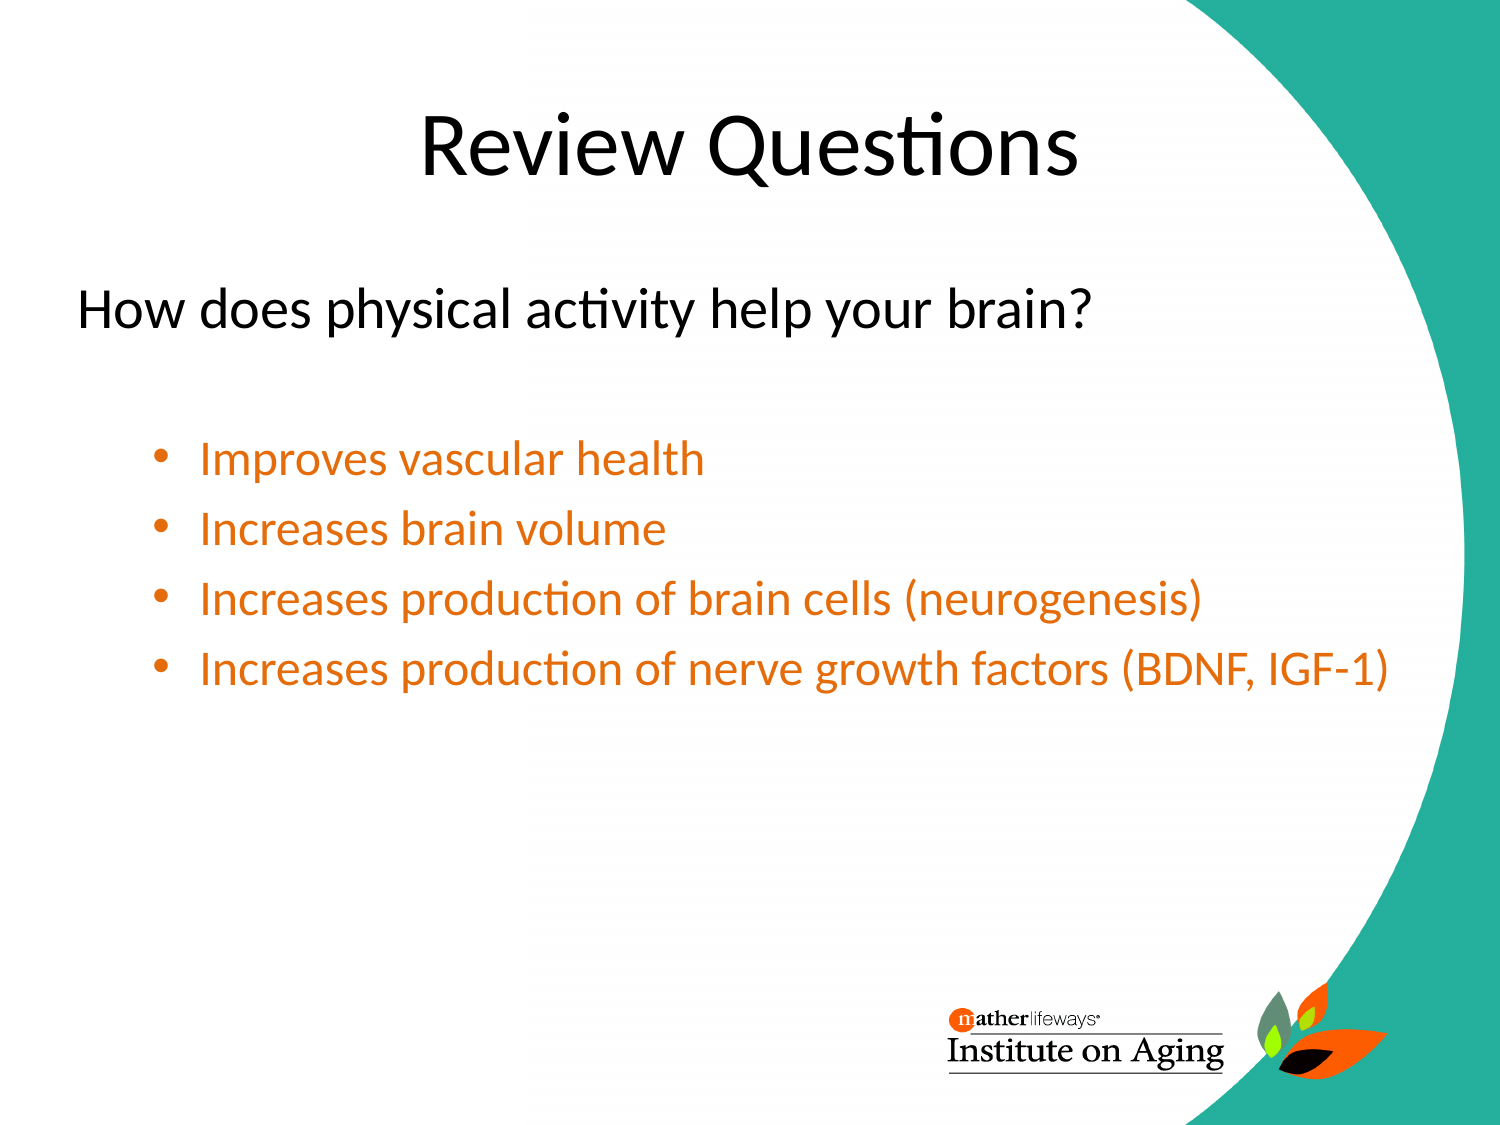

# Review Questions
How does physical activity help your brain?

Improves vascular health
Increases brain volume
Increases production of brain cells (neurogenesis)
Increases production of nerve growth factors (BDNF, IGF-1)